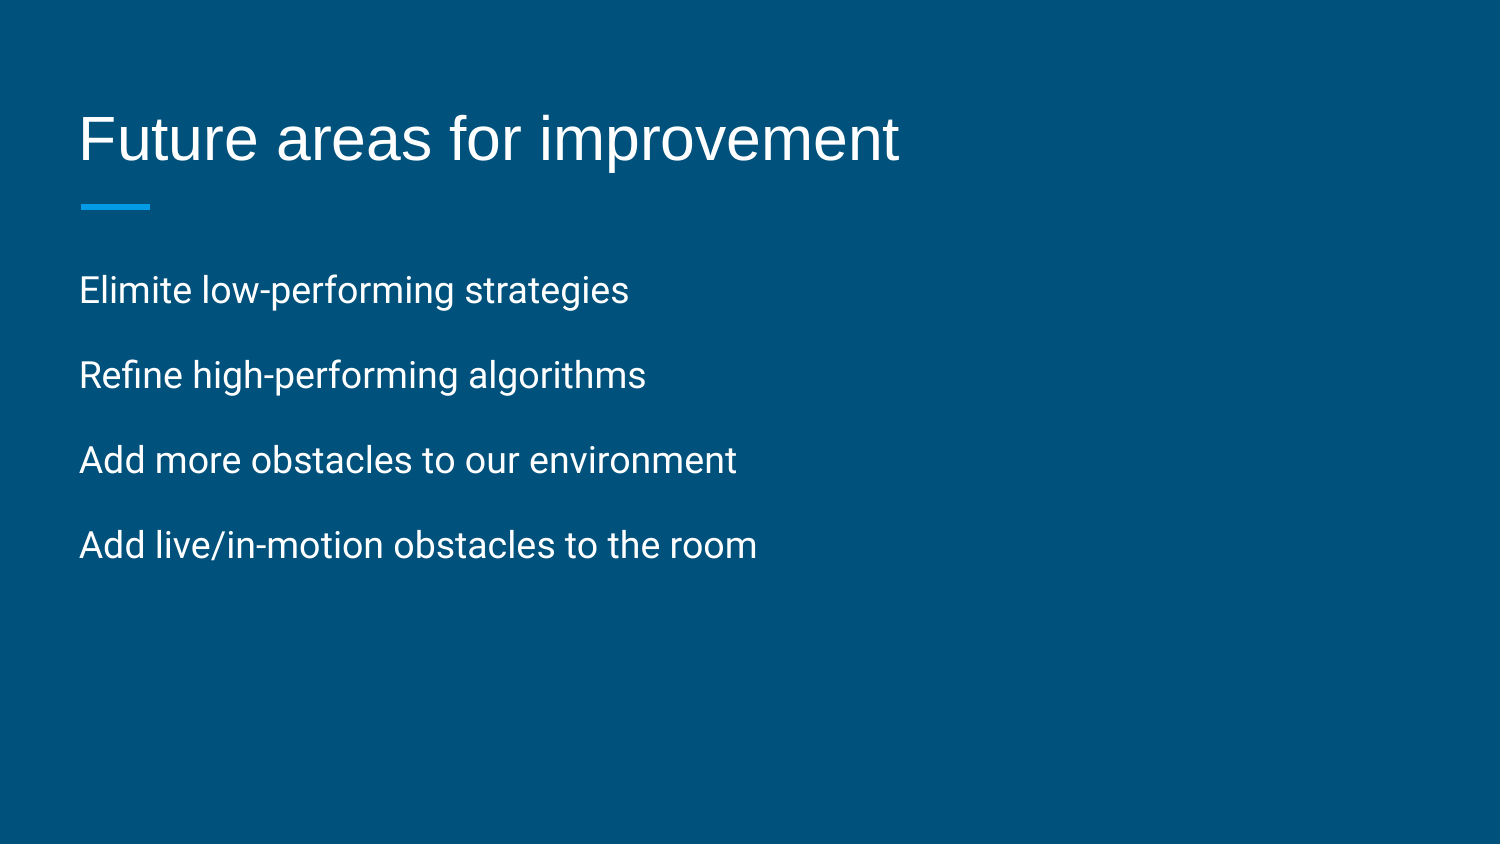

# Future areas for improvement
Elimite low-performing strategies
Refine high-performing algorithms
Add more obstacles to our environment
Add live/in-motion obstacles to the room